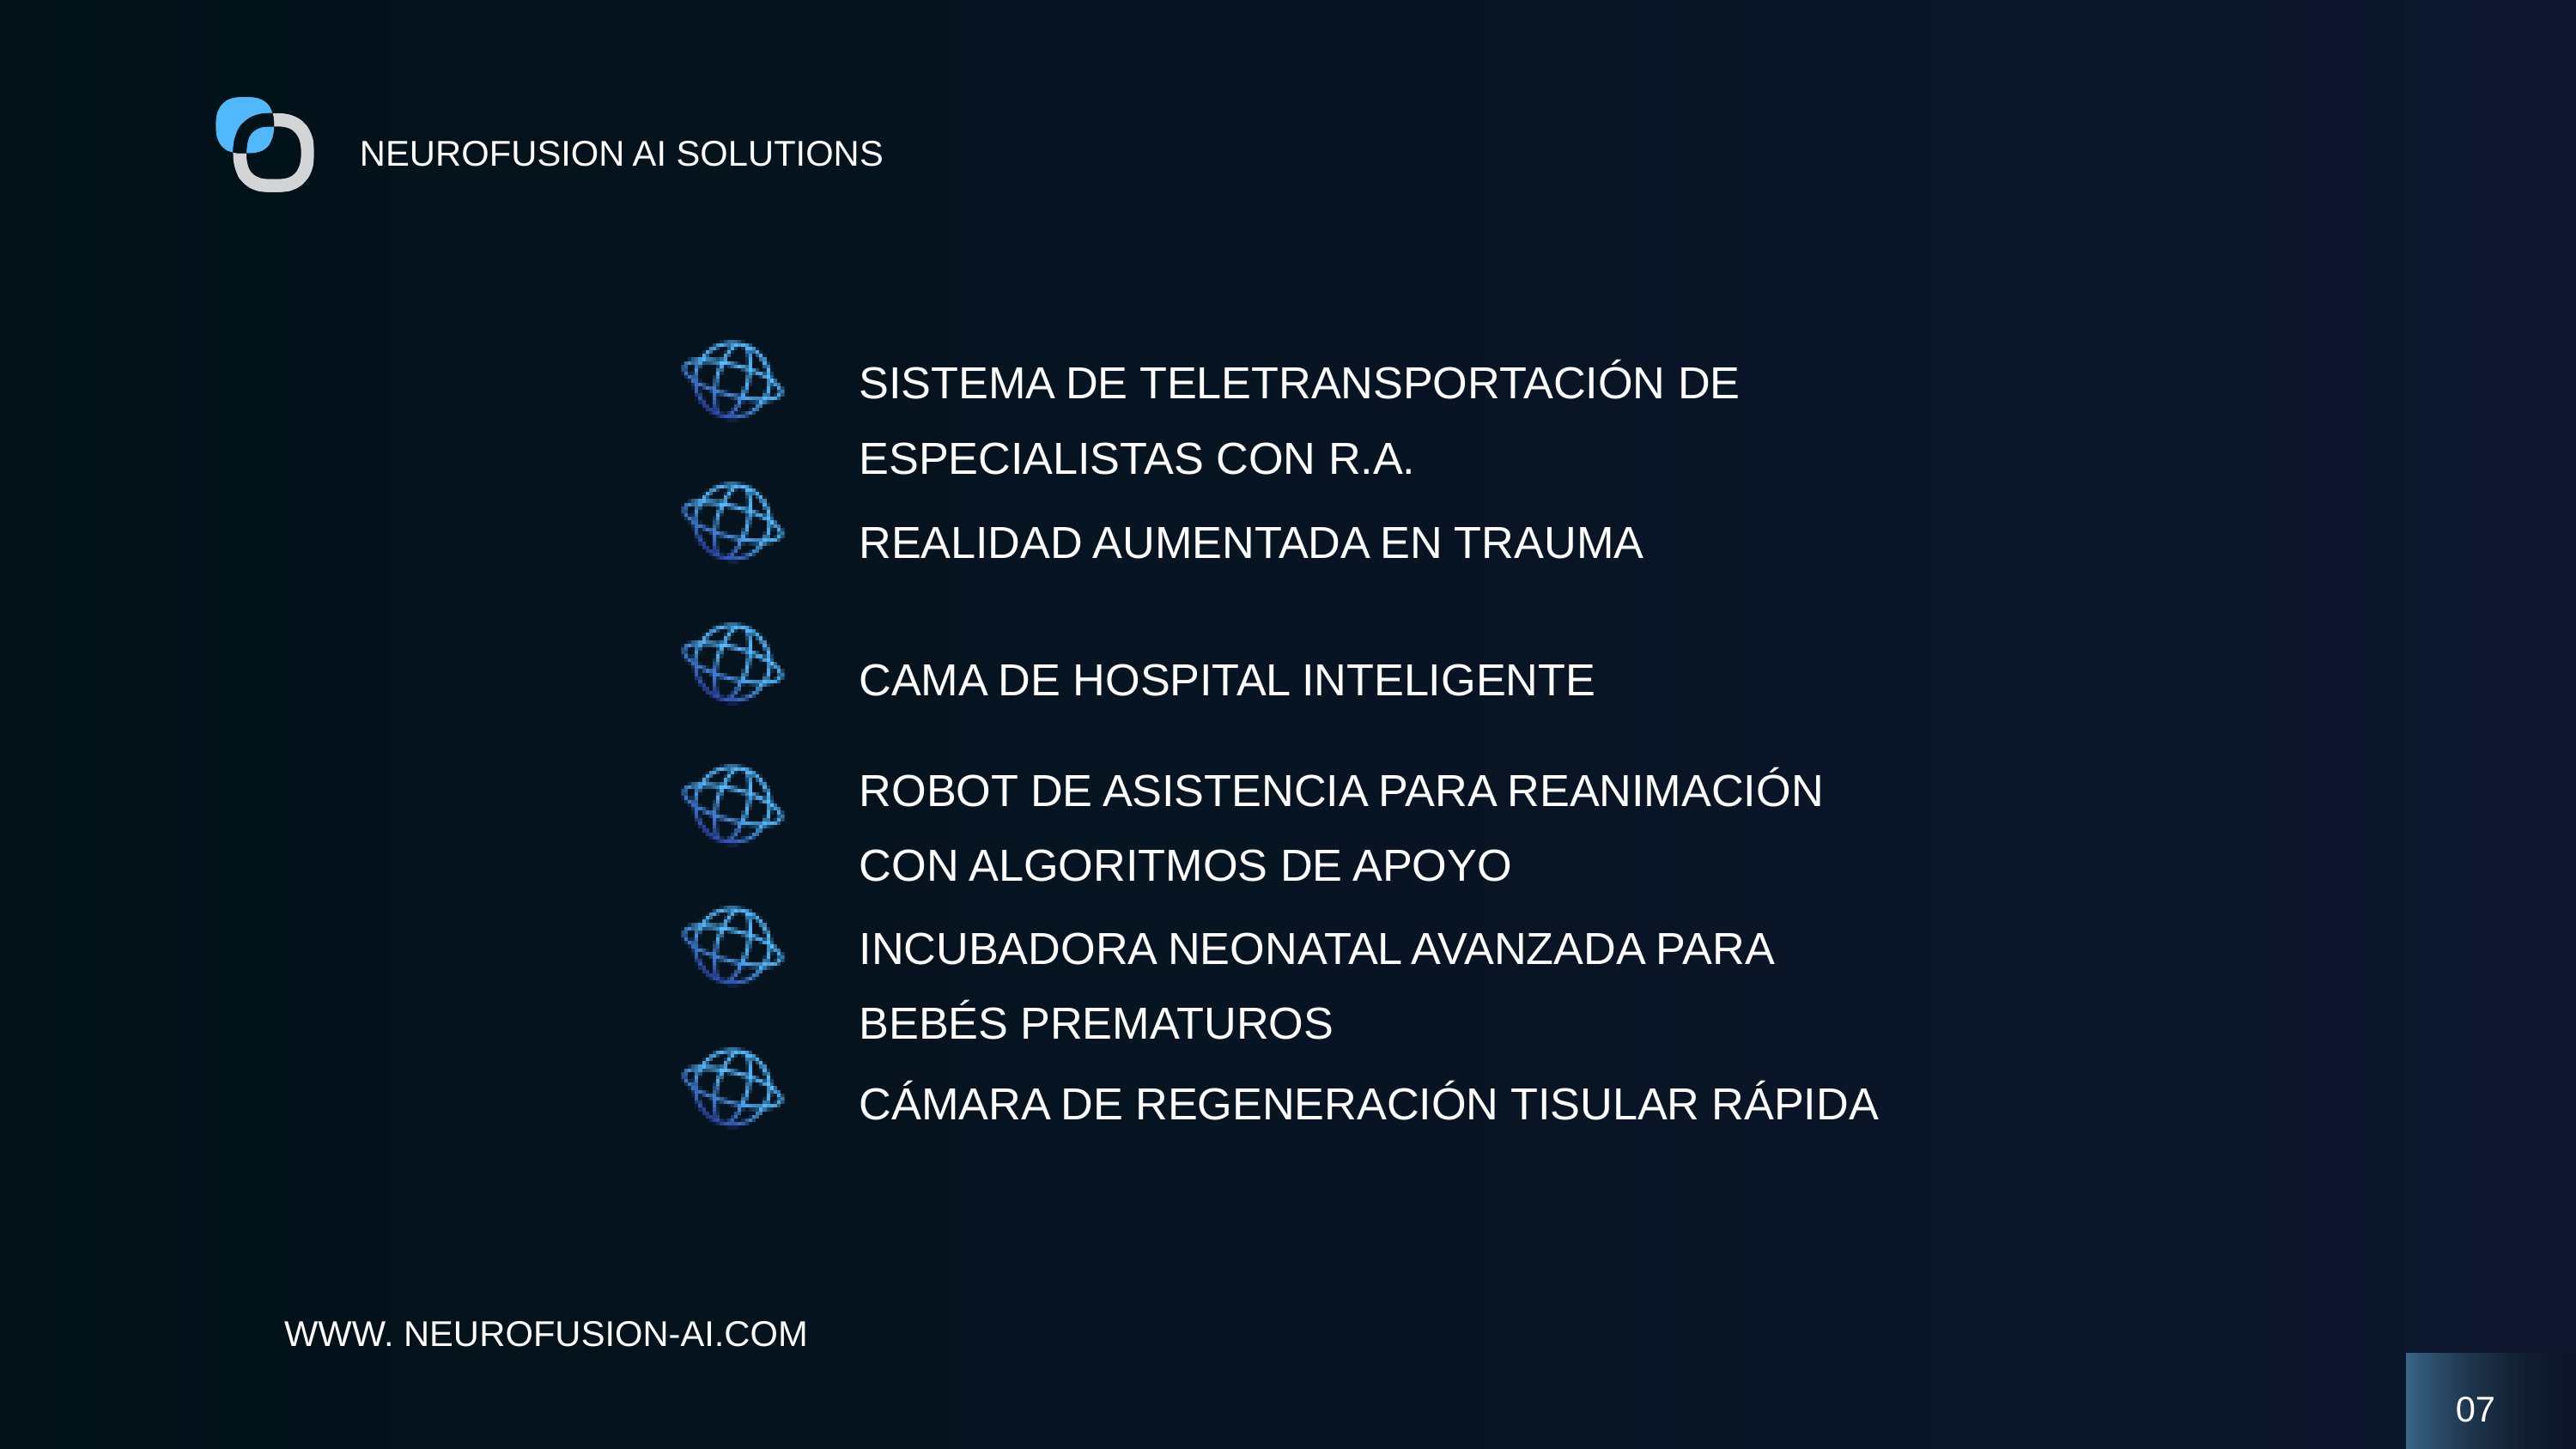

NEUROFUSION AI SOLUTIONS
SISTEMA DE TELETRANSPORTACIÓN DE ESPECIALISTAS CON R.A.

REALIDAD AUMENTADA EN TRAUMA

CAMA DE HOSPITAL INTELIGENTE
ROBOT DE ASISTENCIA PARA REANIMACIÓN CON ALGORITMOS DE APOYO

INCUBADORA NEONATAL AVANZADA PARA BEBÉS PREMATUROS

CÁMARA DE REGENERACIÓN TISULAR RÁPIDA
WWW. NEUROFUSION-AI.COM

07